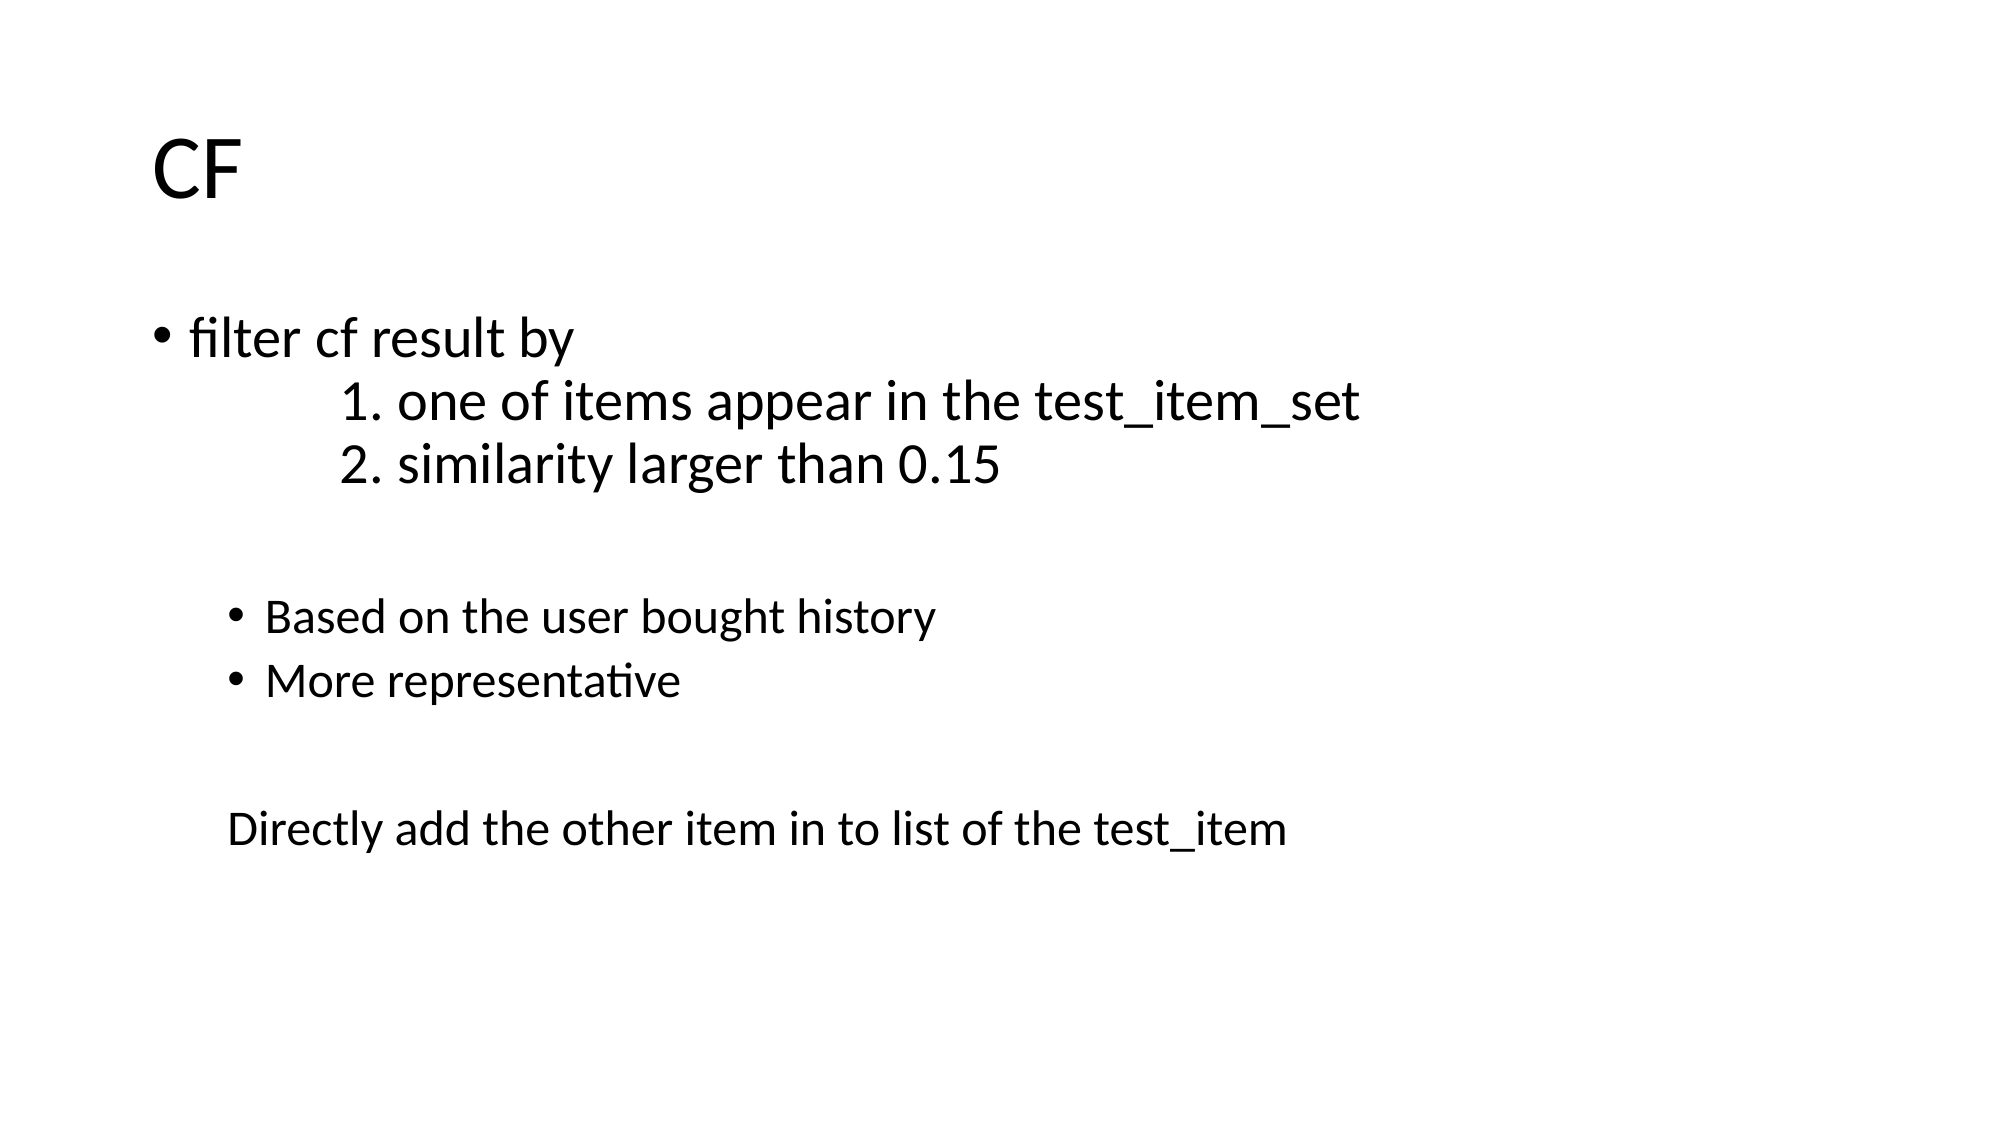

# CF
filter cf result by
	1. one of items appear in the test_item_set
	2. similarity larger than 0.15

Based on the user bought history
More representative

Directly add the other item in to list of the test_item